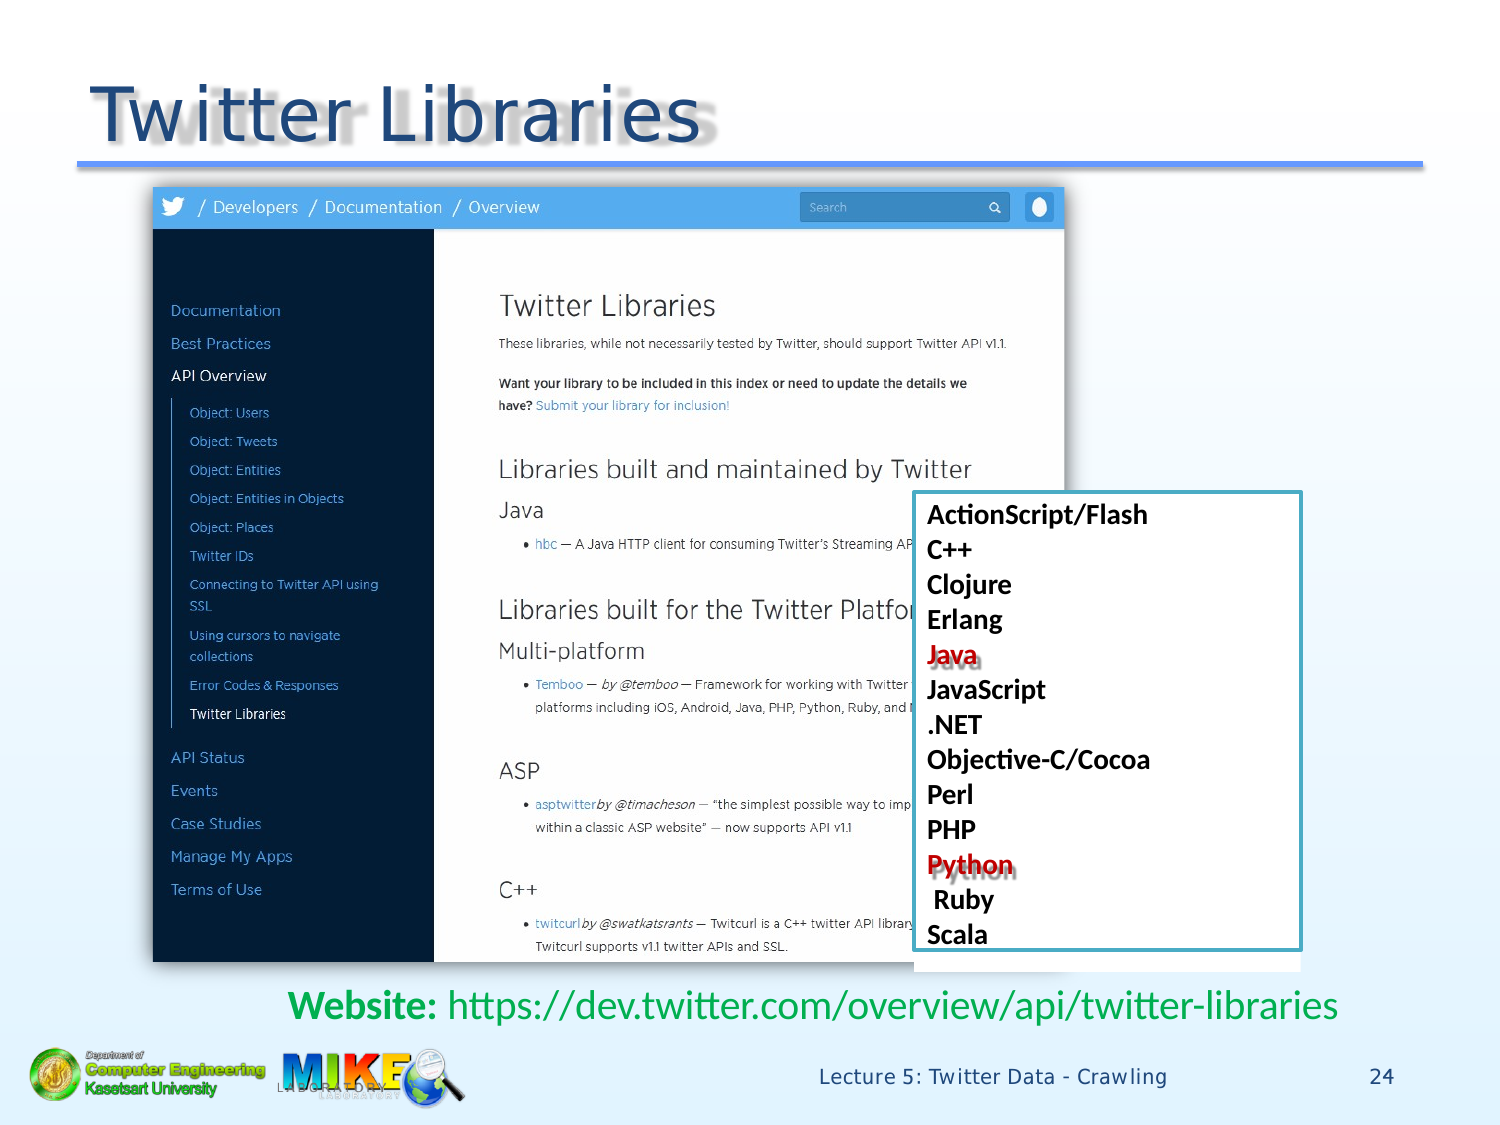

# Twitter Libraries

ActionScript/Flash  C++
Clojure  Erlang  Java  JavaScript
.NET
Objective-C/Cocoa  Perl
PHP
Python  Ruby  Scala

Website: https://dev.twitter.com/overview/api/twitter-libraries
Lecture 5: Twitter Data - Crawling
24